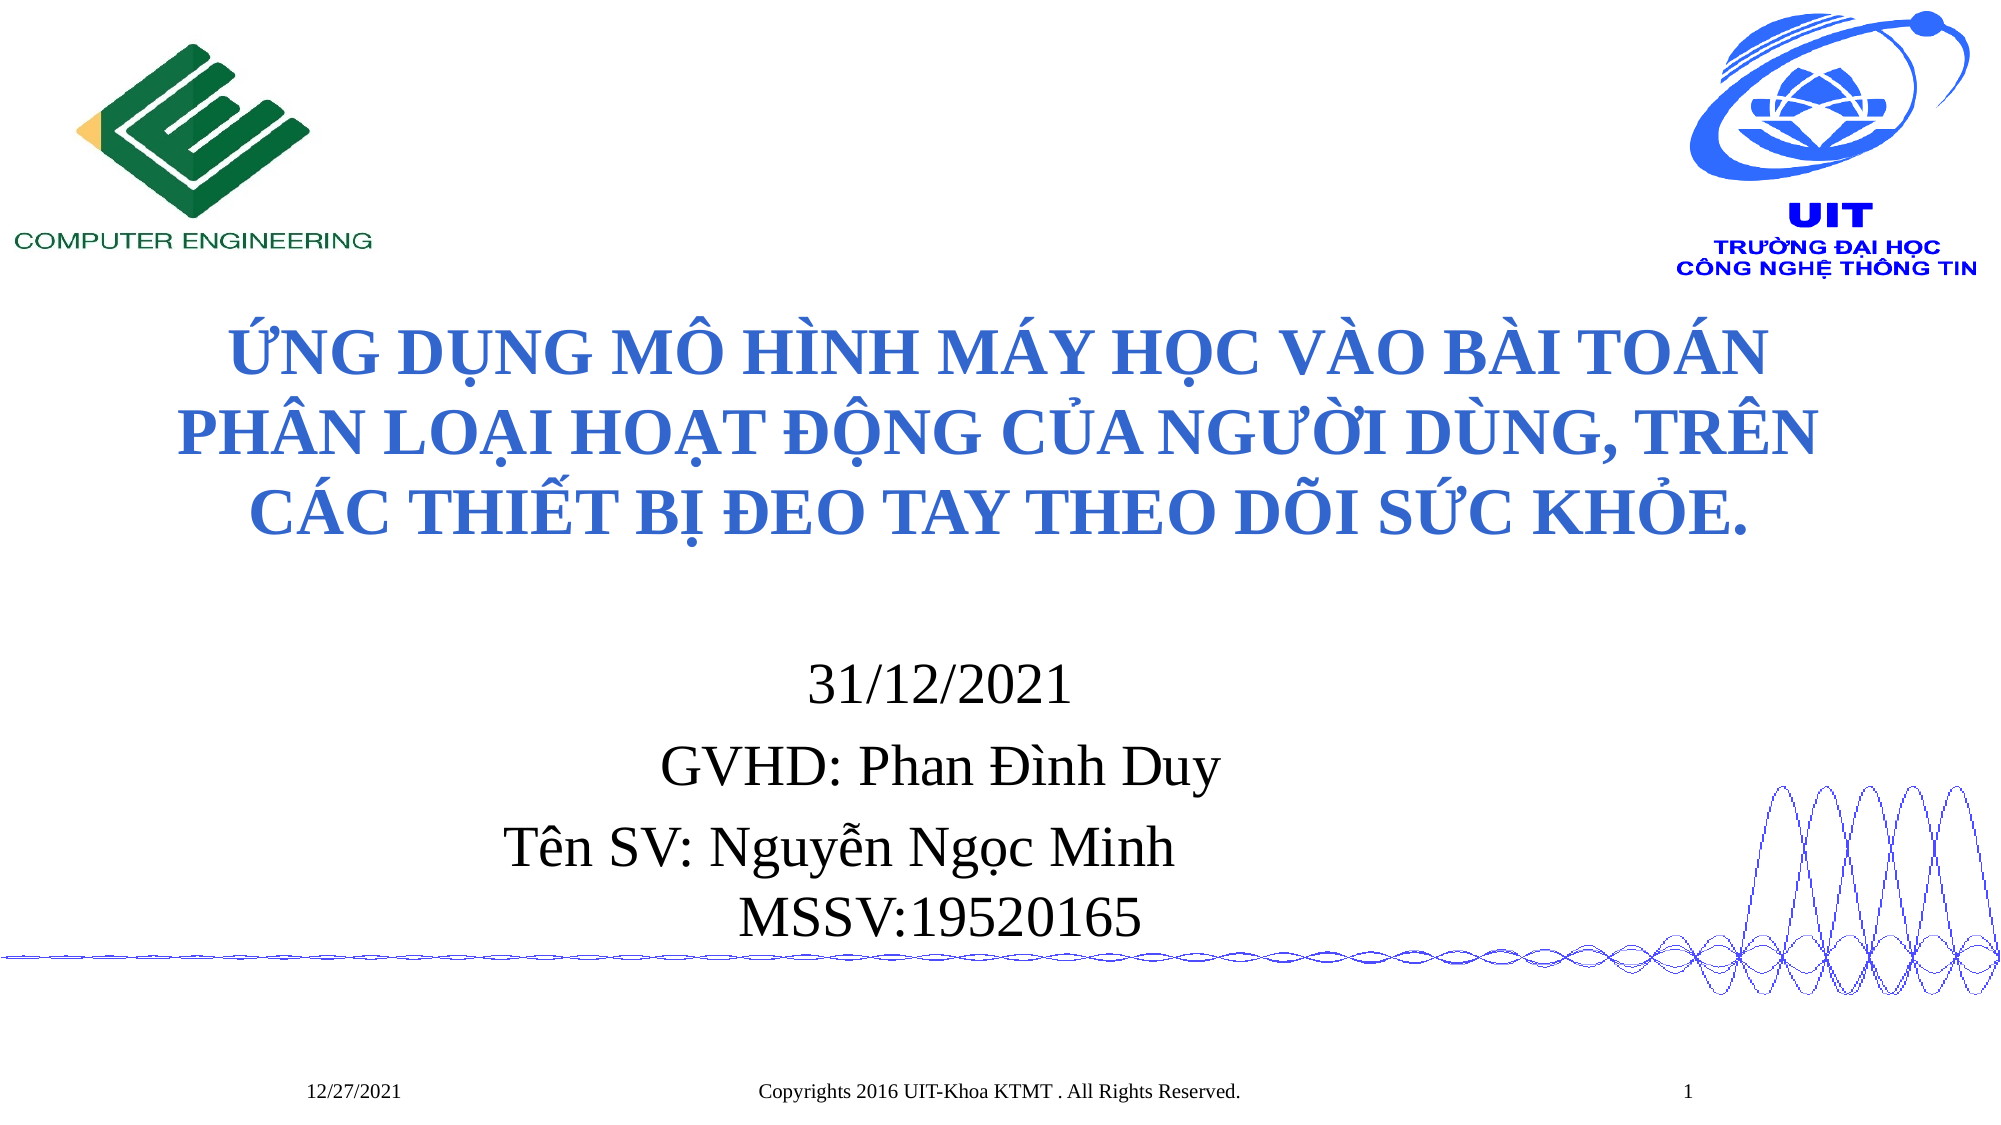

# ỨNG DỤNG MÔ HÌNH MÁY HỌC VÀO BÀI TOÁN PHÂN LOẠI HOẠT ĐỘNG CỦA NGƯỜI DÙNG, TRÊN CÁC THIẾT BỊ ĐEO TAY THEO DÕI SỨC KHỎE.
31/12/2021
GVHD: Phan Đình Duy
Tên SV: Nguyễn Ngọc Minh               MSSV:19520165
Copyrights 2016 UIT-Khoa KTMT . All Rights Reserved.
1
12/27/2021